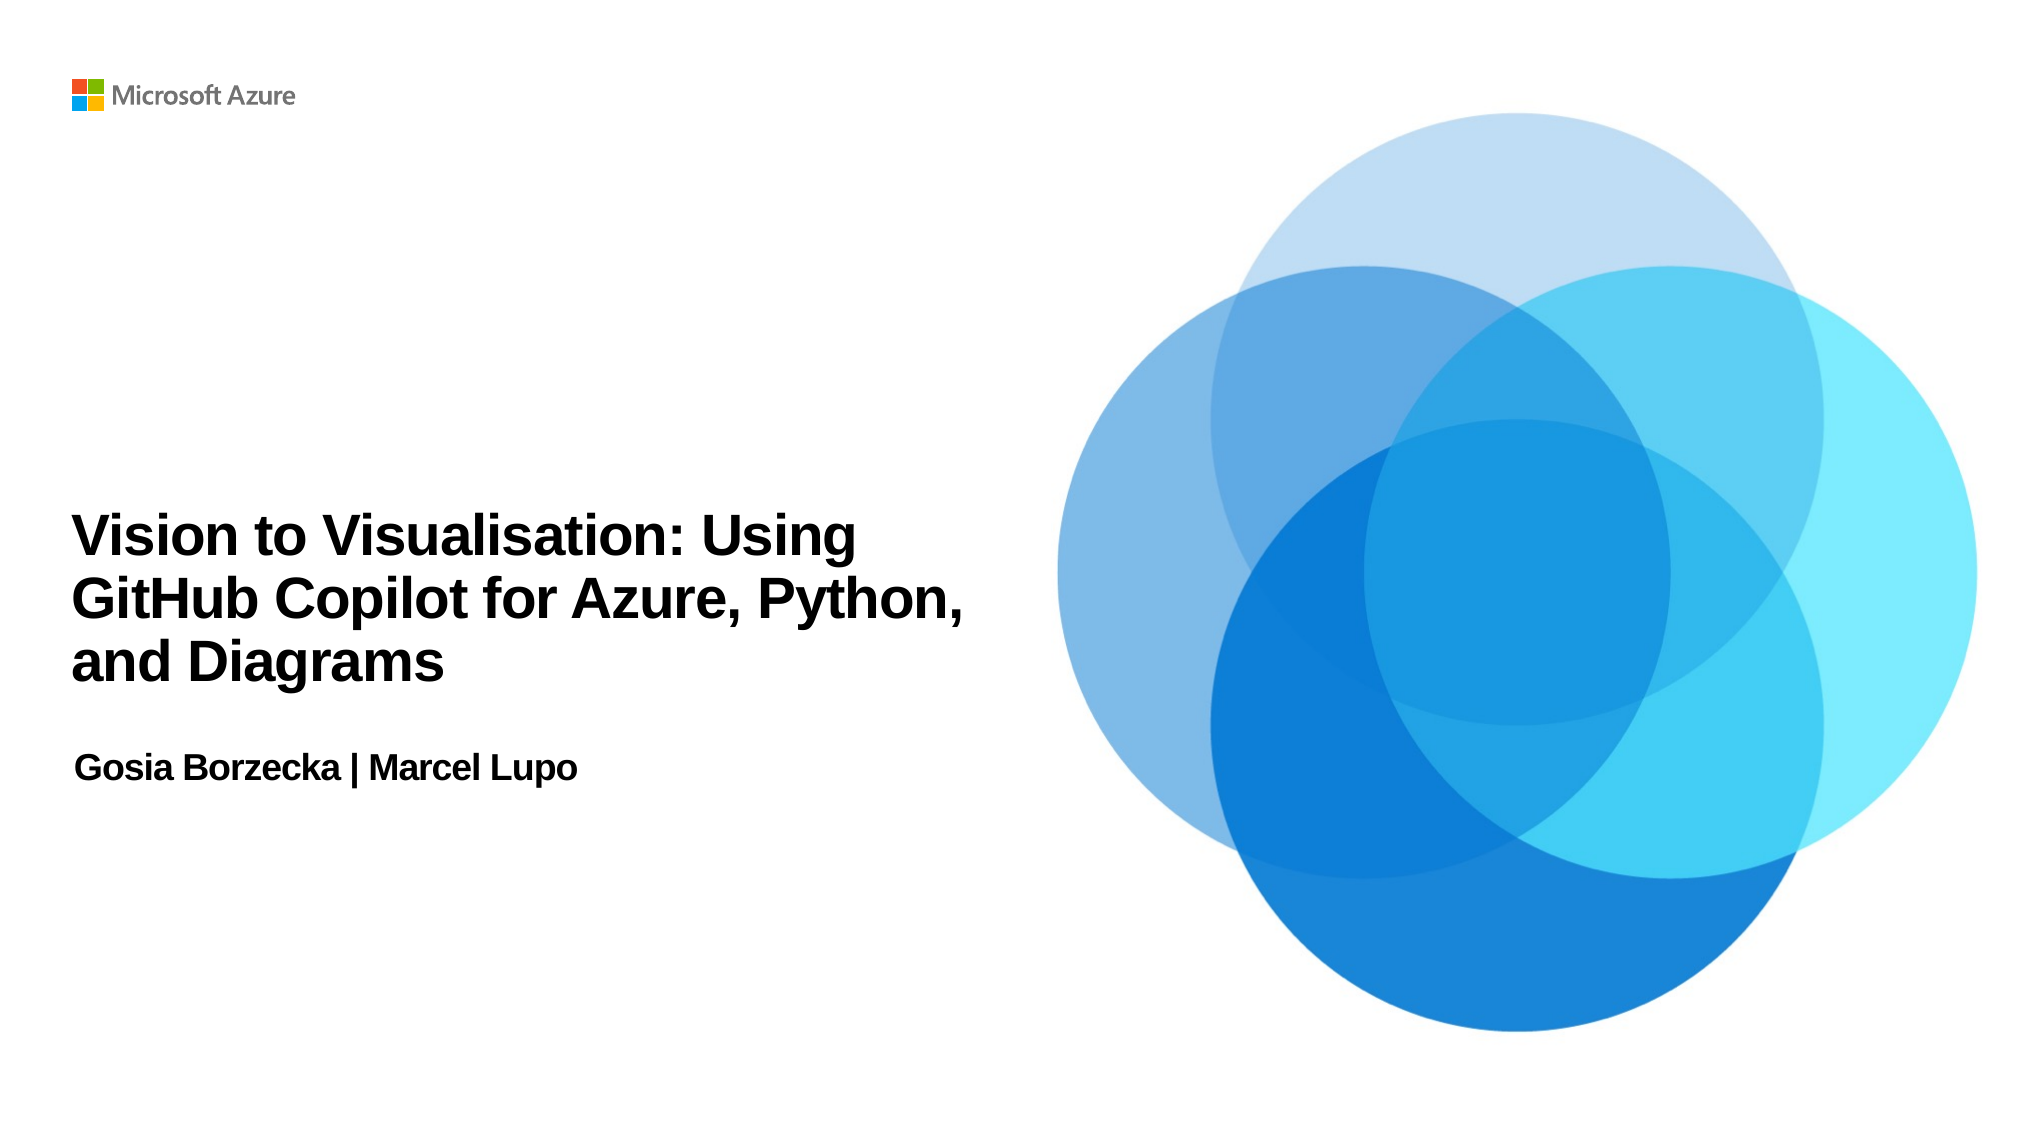

# Vision to Visualisation: Using GitHub Copilot for Azure, Python, and Diagrams
Gosia Borzecka | Marcel Lupo